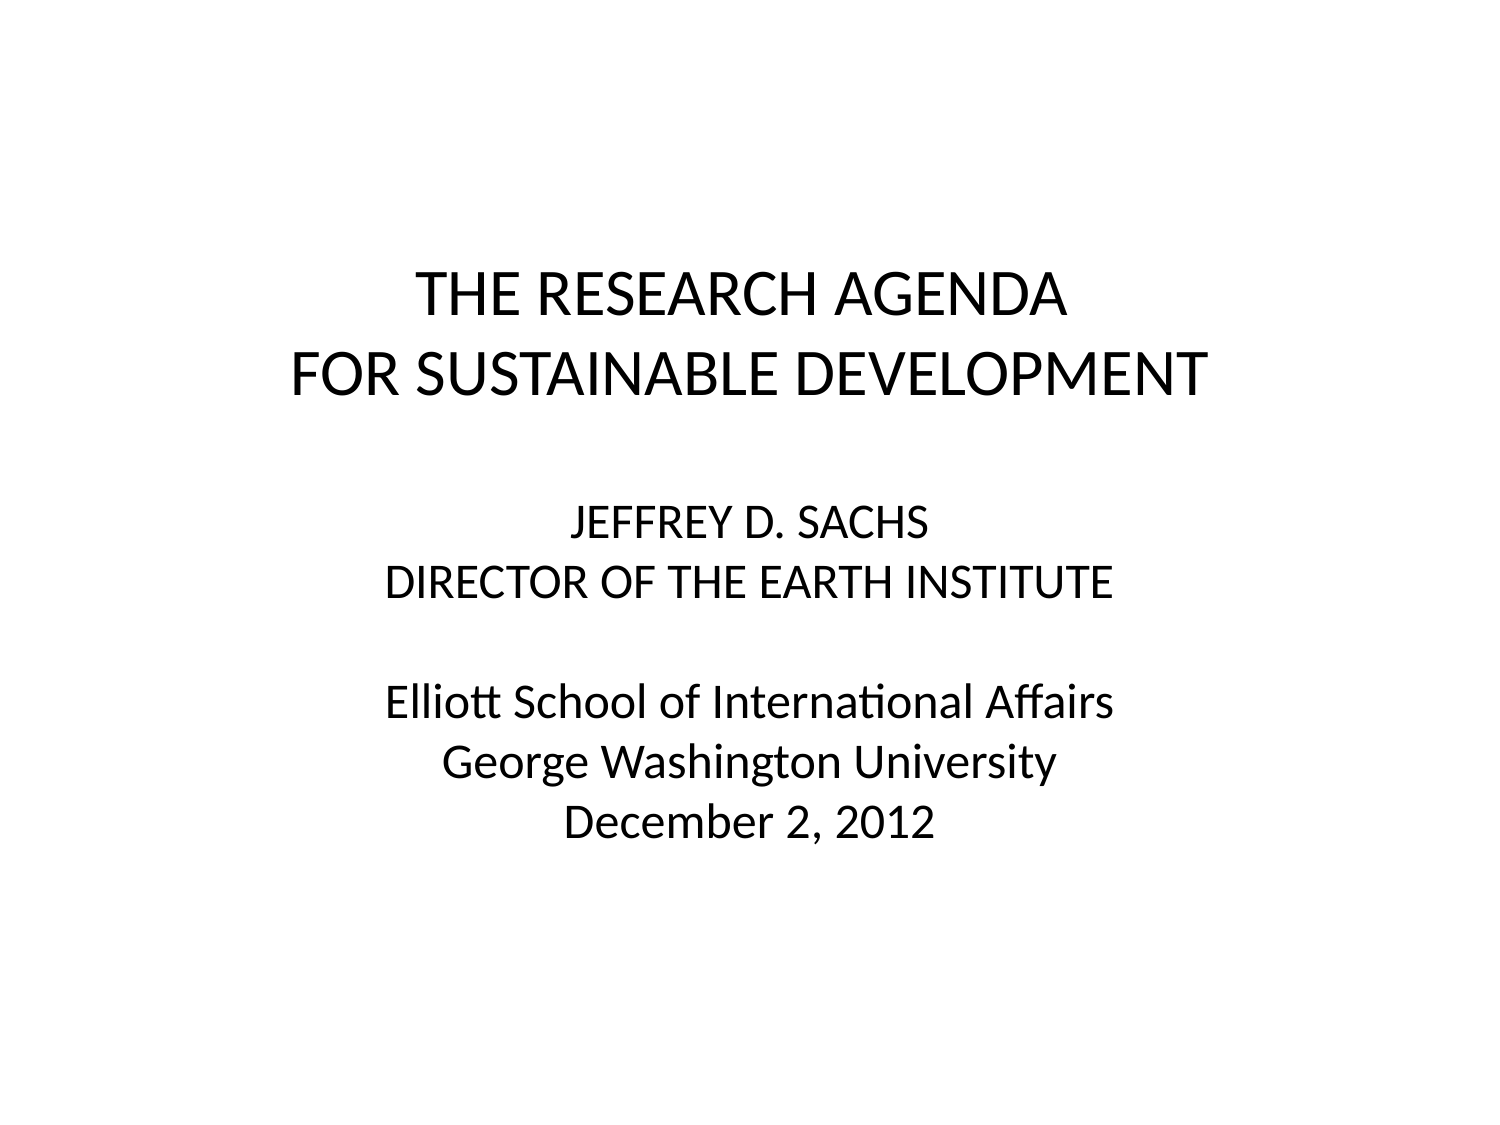

THE RESEARCH AGENDA
FOR SUSTAINABLE DEVELOPMENT

JEFFREY D. SACHS
DIRECTOR OF THE EARTH INSTITUTE

Elliott School of International Affairs
George Washington University
December 2, 2012